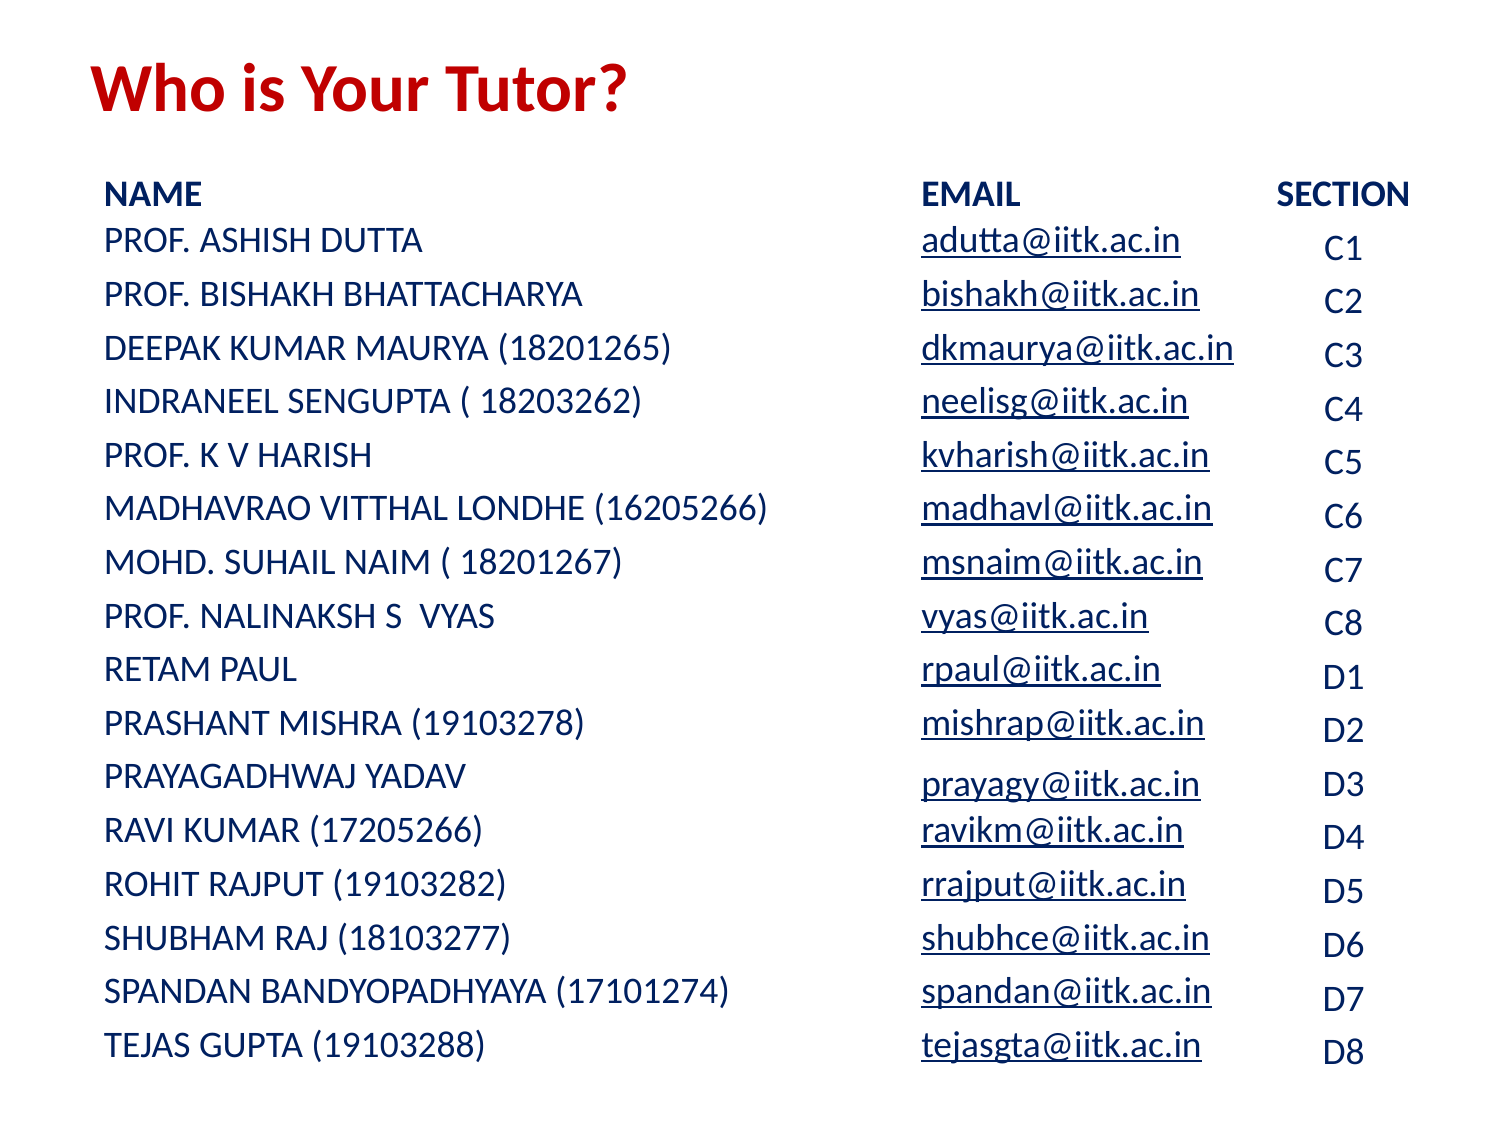

# Who is Your Tutor?
| NAME | EMAIL | SECTION |
| --- | --- | --- |
| PROF. ASHISH DUTTA | adutta@iitk.ac.in | C1 |
| PROF. BISHAKH BHATTACHARYA | bishakh@iitk.ac.in | C2 |
| DEEPAK KUMAR MAURYA (18201265) | dkmaurya@iitk.ac.in | C3 |
| INDRANEEL SENGUPTA ( 18203262) | neelisg@iitk.ac.in | C4 |
| PROF. K V HARISH | kvharish@iitk.ac.in | C5 |
| MADHAVRAO VITTHAL LONDHE (16205266) | madhavl@iitk.ac.in | C6 |
| MOHD. SUHAIL NAIM ( 18201267) | msnaim@iitk.ac.in | C7 |
| PROF. NALINAKSH S  VYAS | vyas@iitk.ac.in | C8 |
| RETAM PAUL | rpaul@iitk.ac.in | D1 |
| PRASHANT MISHRA (19103278) | mishrap@iitk.ac.in | D2 |
| PRAYAGADHWAJ YADAV | prayagy@iitk.ac.in | D3 |
| RAVI KUMAR (17205266) | ravikm@iitk.ac.in | D4 |
| ROHIT RAJPUT (19103282) | rrajput@iitk.ac.in | D5 |
| SHUBHAM RAJ (18103277) | shubhce@iitk.ac.in | D6 |
| SPANDAN BANDYOPADHYAYA (17101274) | spandan@iitk.ac.in | D7 |
| TEJAS GUPTA (19103288) | tejasgta@iitk.ac.in | D8 |